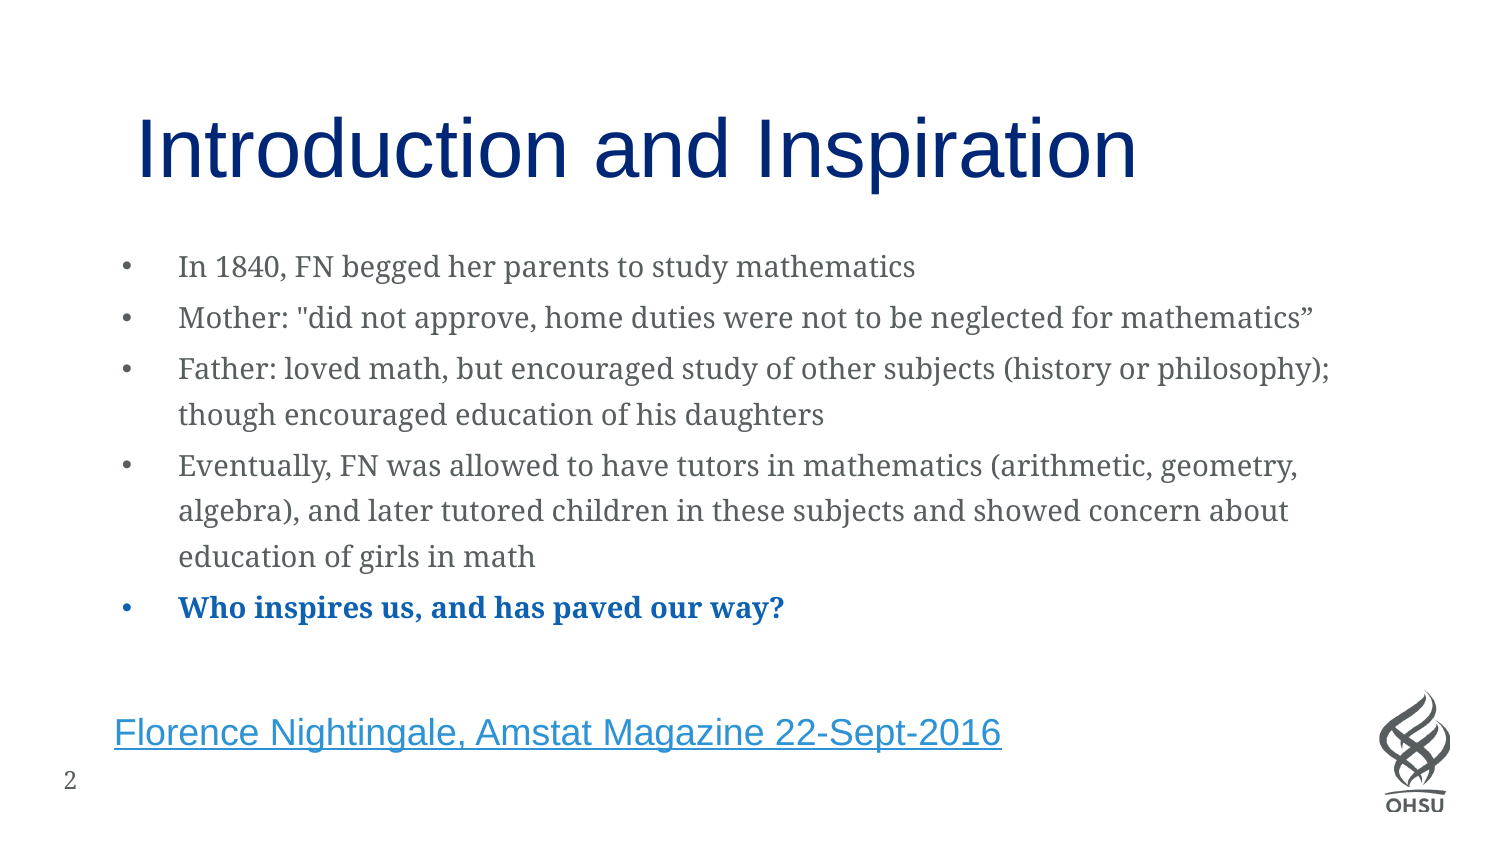

# Introduction and Inspiration
In 1840, FN begged her parents to study mathematics
Mother: "did not approve, home duties were not to be neglected for mathematics”
Father: loved math, but encouraged study of other subjects (history or philosophy); though encouraged education of his daughters
Eventually, FN was allowed to have tutors in mathematics (arithmetic, geometry, algebra), and later tutored children in these subjects and showed concern about education of girls in math
Who inspires us, and has paved our way?
Florence Nightingale, Amstat Magazine 22-Sept-2016